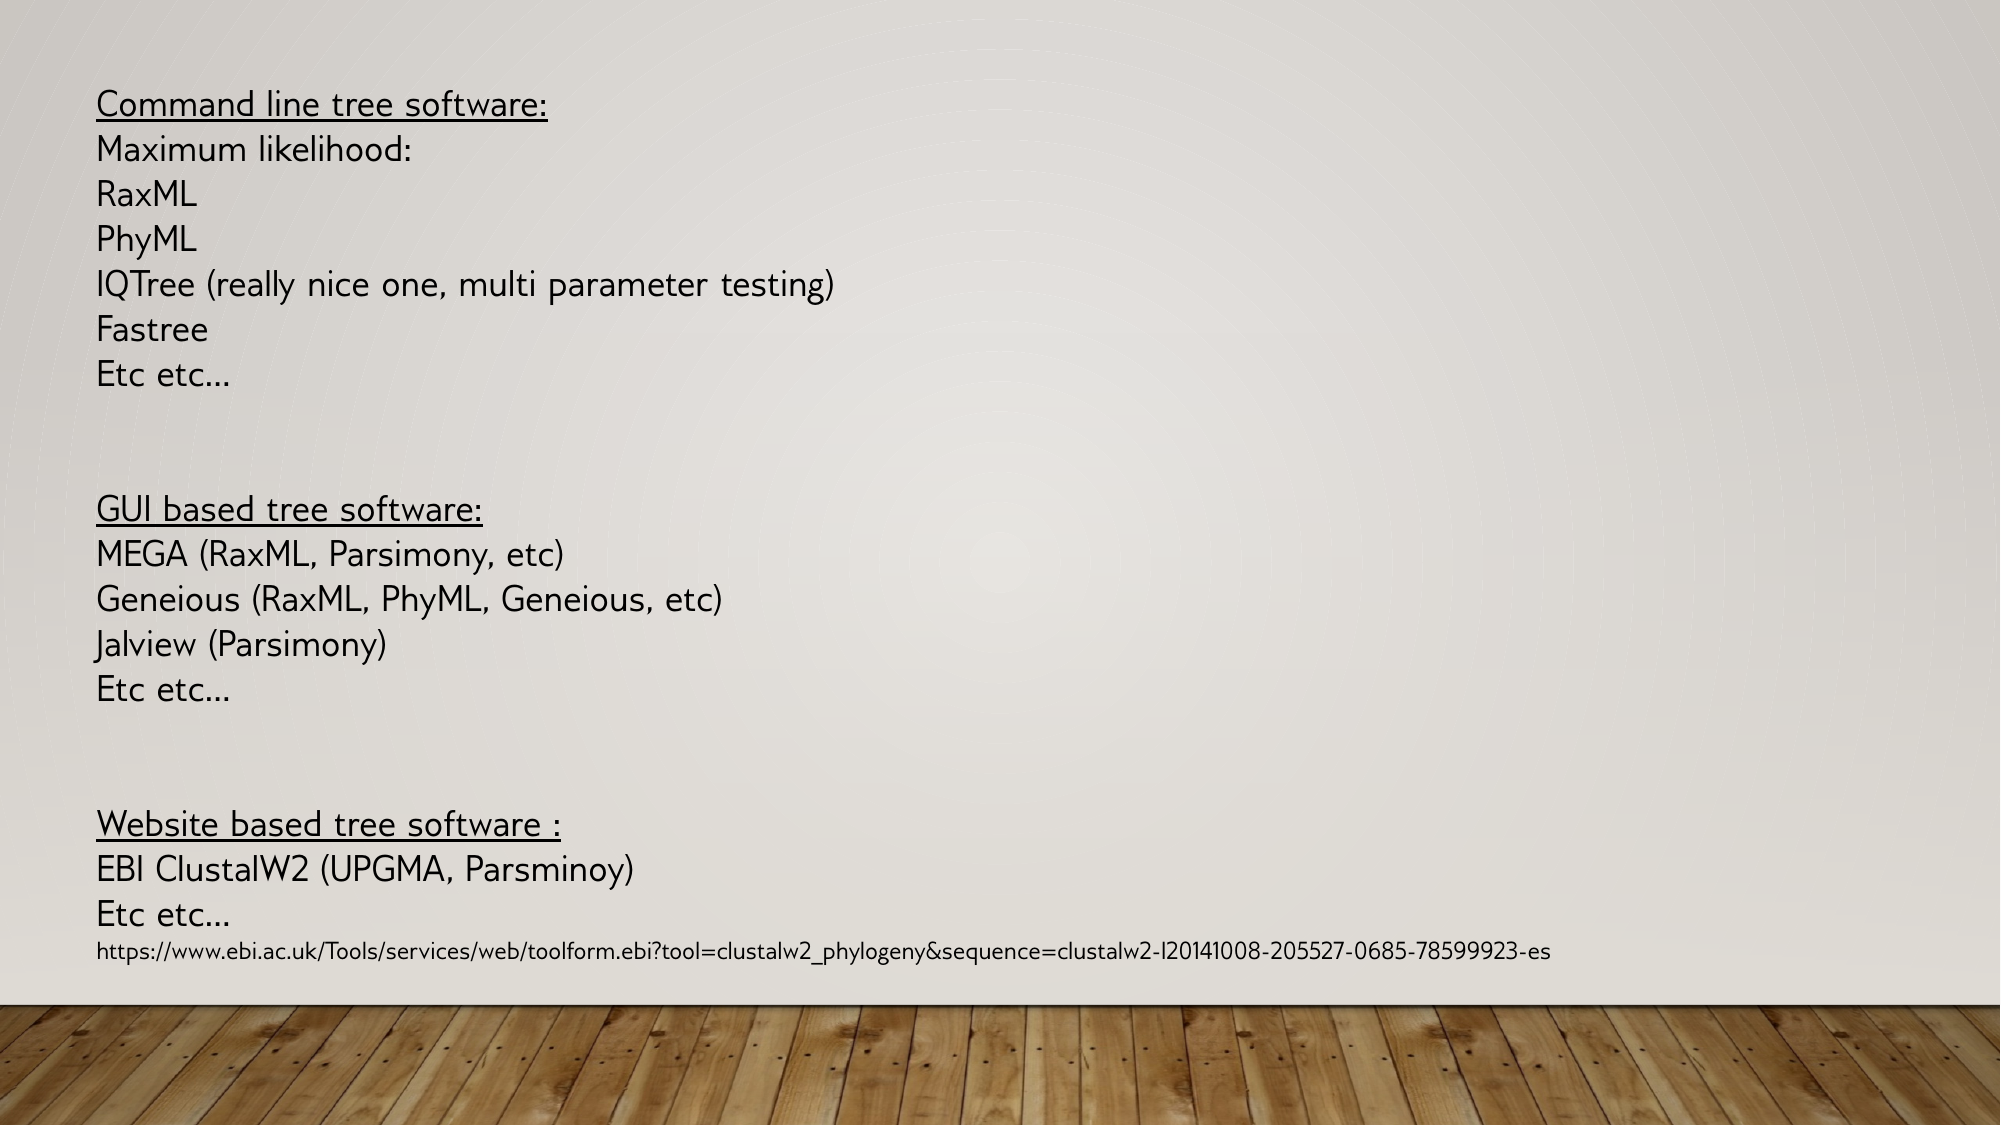

Command line tree software:
Maximum likelihood:
RaxML
PhyML
IQTree (really nice one, multi parameter testing)
Fastree
Etc etc…
GUI based tree software:
MEGA (RaxML, Parsimony, etc)
Geneious (RaxML, PhyML, Geneious, etc)
Jalview (Parsimony)
Etc etc…
Website based tree software :
EBI ClustalW2 (UPGMA, Parsminoy)
Etc etc…
https://www.ebi.ac.uk/Tools/services/web/toolform.ebi?tool=clustalw2_phylogeny&sequence=clustalw2-I20141008-205527-0685-78599923-es